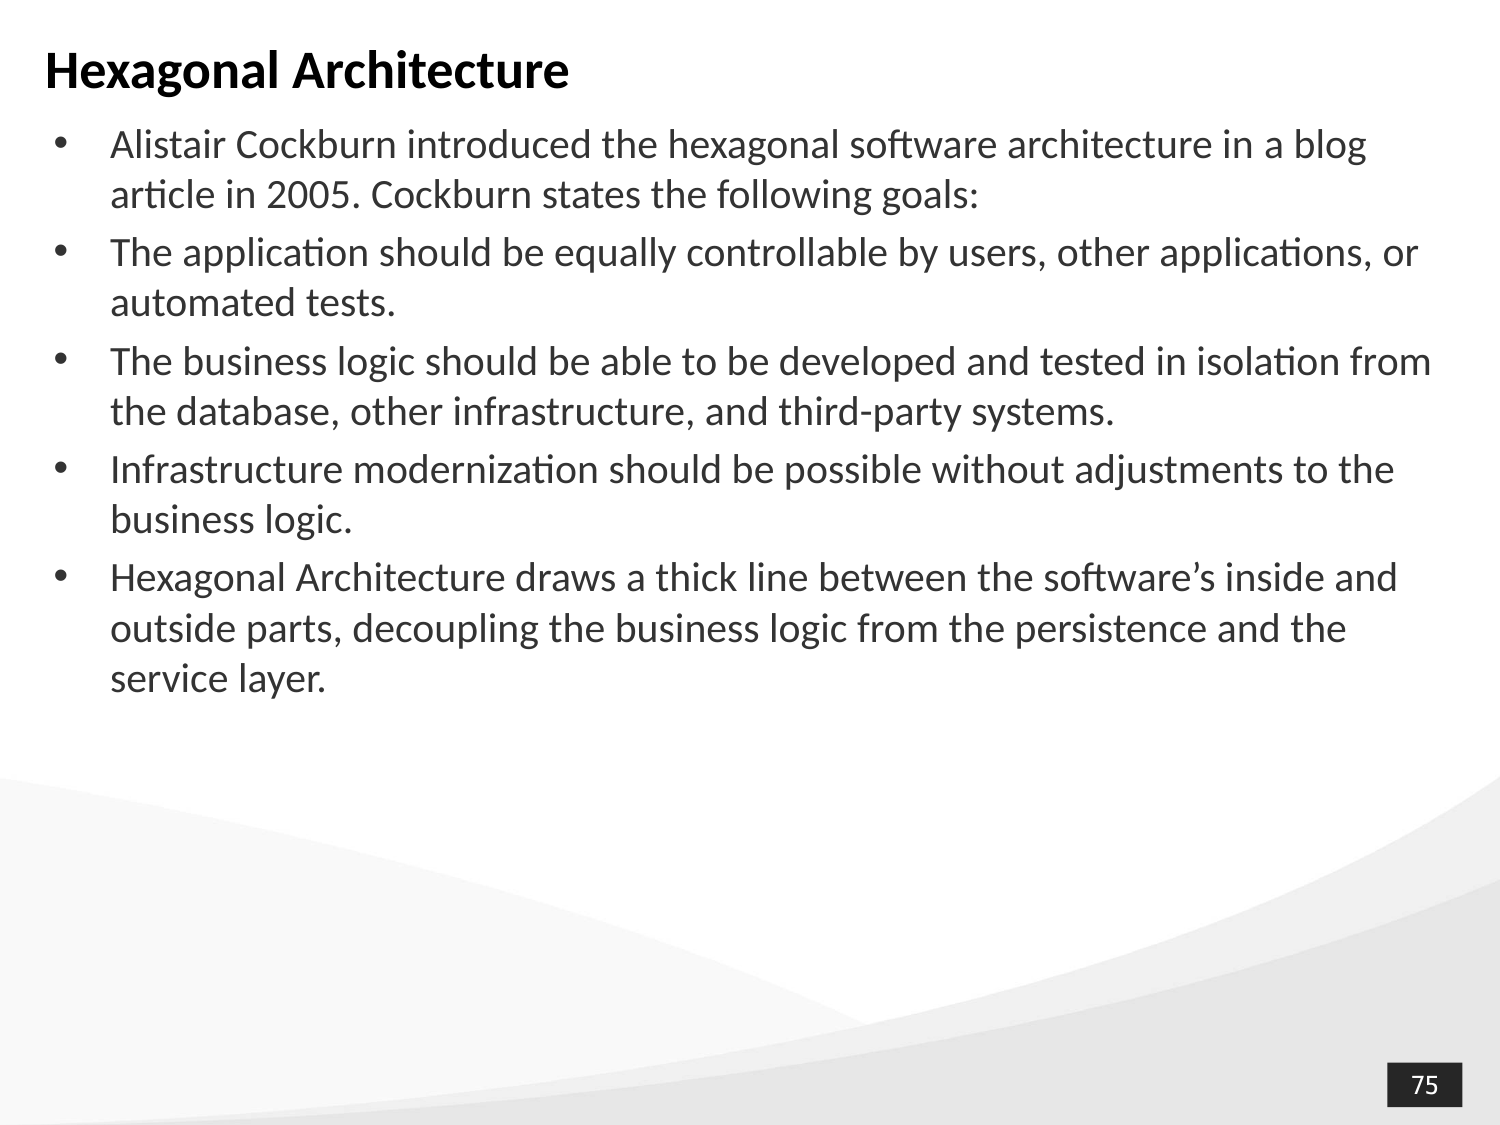

# Hexagonal Architecture
Alistair Cockburn introduced the hexagonal software architecture in a blog article in 2005. Cockburn states the following goals:
The application should be equally controllable by users, other applications, or automated tests.
The business logic should be able to be developed and tested in isolation from the database, other infrastructure, and third-party systems.
Infrastructure modernization should be possible without adjustments to the business logic.
Hexagonal Architecture draws a thick line between the software’s inside and outside parts, decoupling the business logic from the persistence and the service layer.